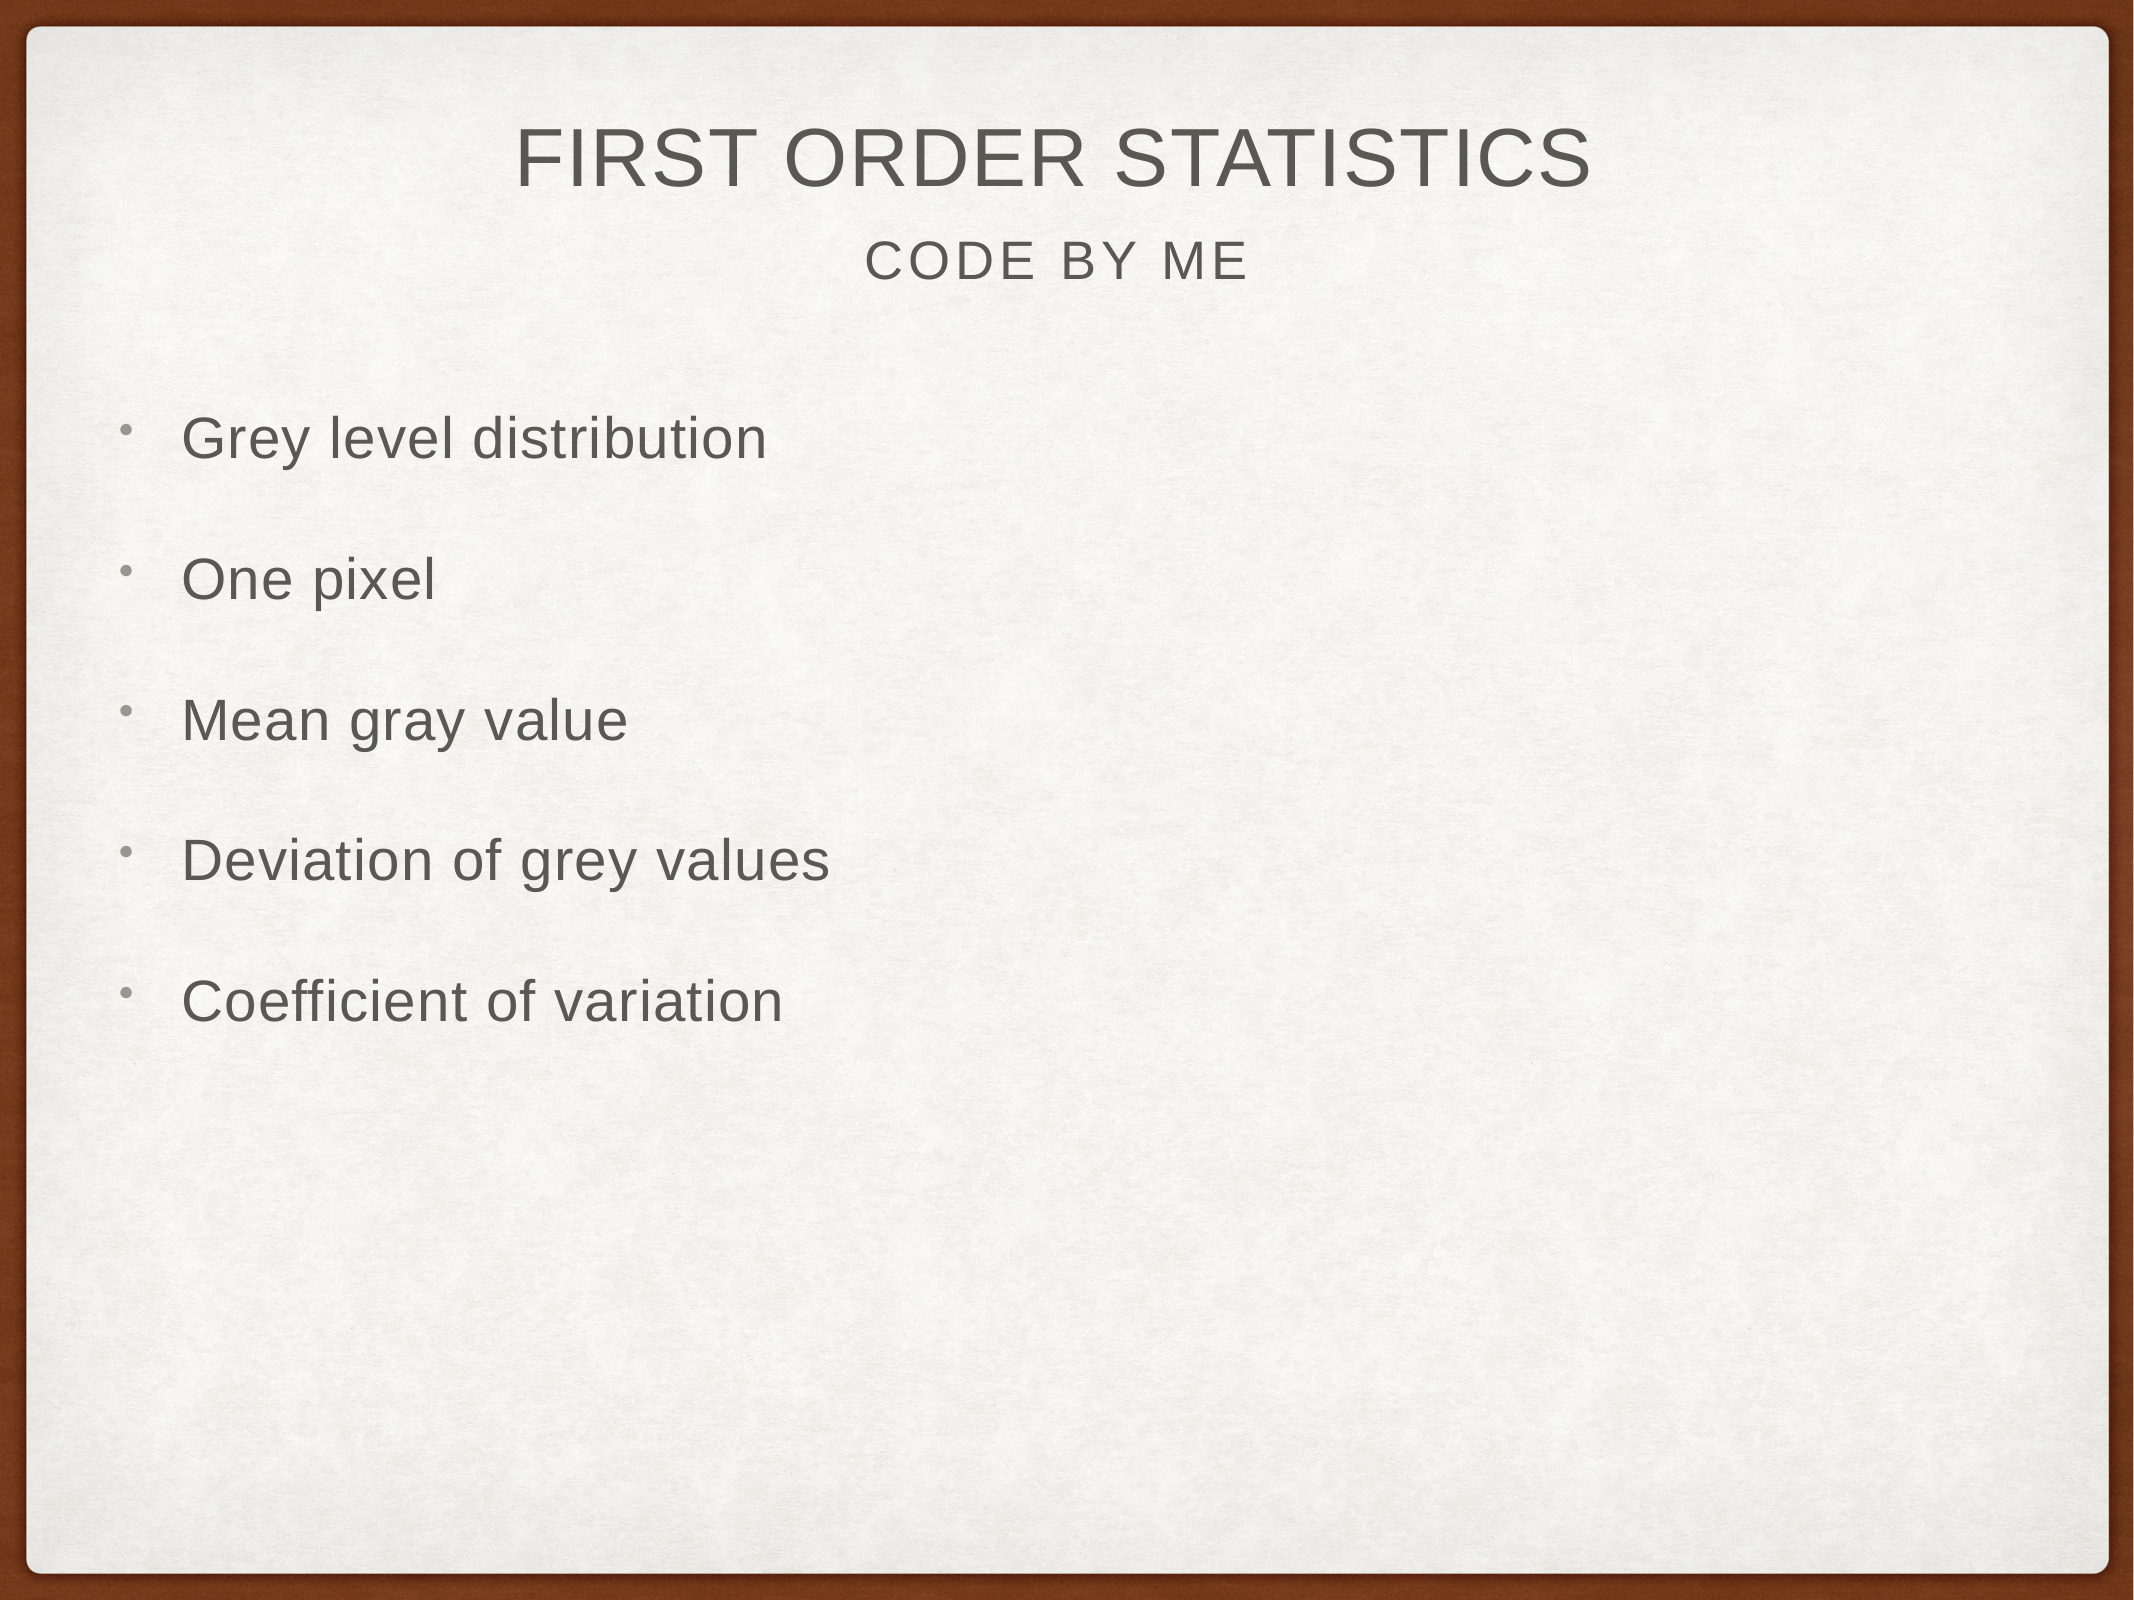

# First order statistics
code by me
Grey level distribution
One pixel
Mean gray value
Deviation of grey values
Coefficient of variation